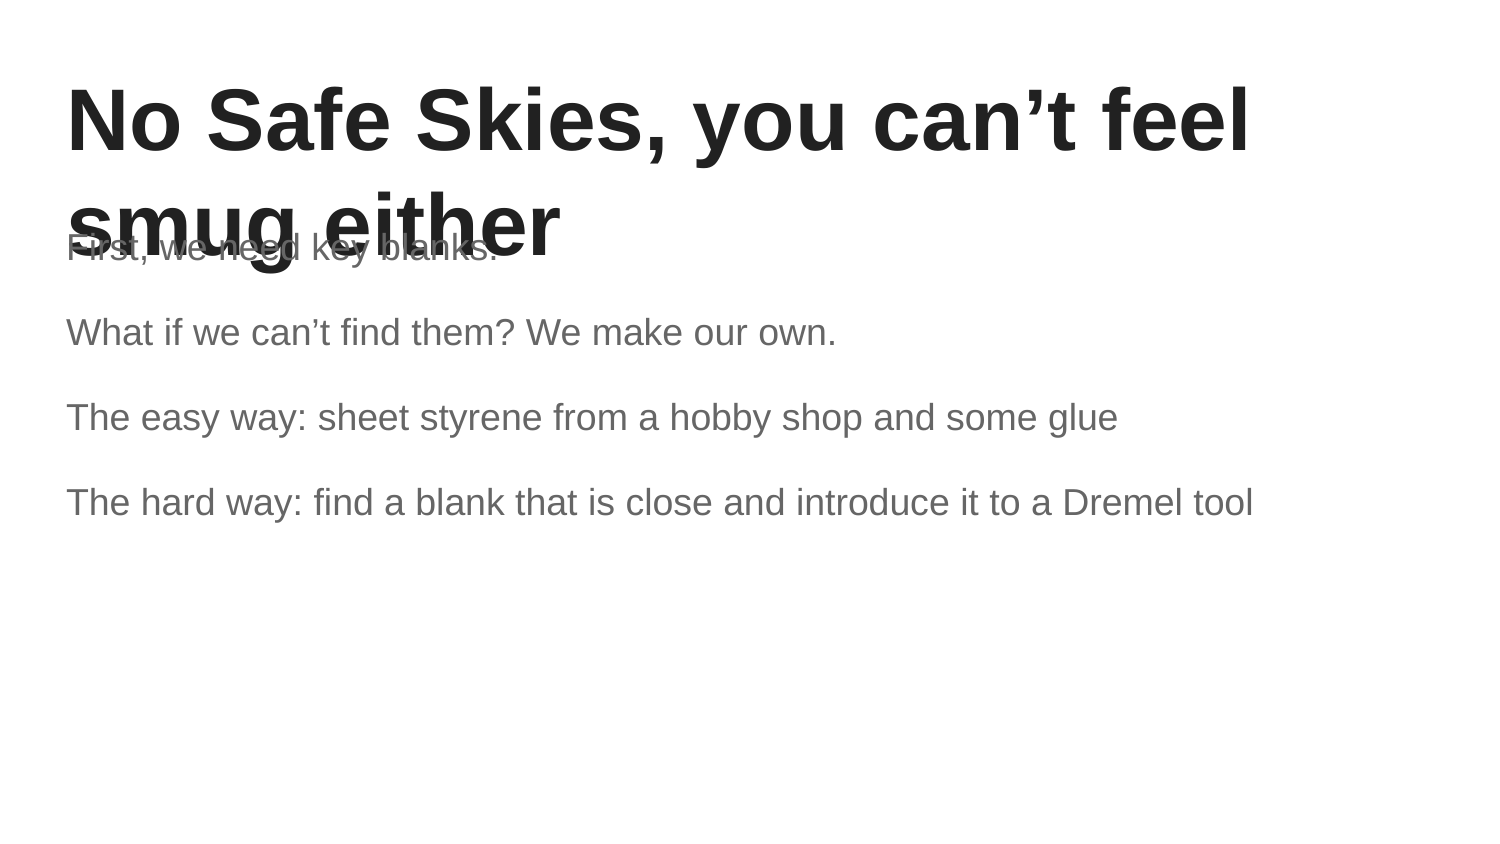

# No Safe Skies, you can’t feel smug either
First, we need key blanks.
What if we can’t find them? We make our own.
The easy way: sheet styrene from a hobby shop and some glue
The hard way: find a blank that is close and introduce it to a Dremel tool